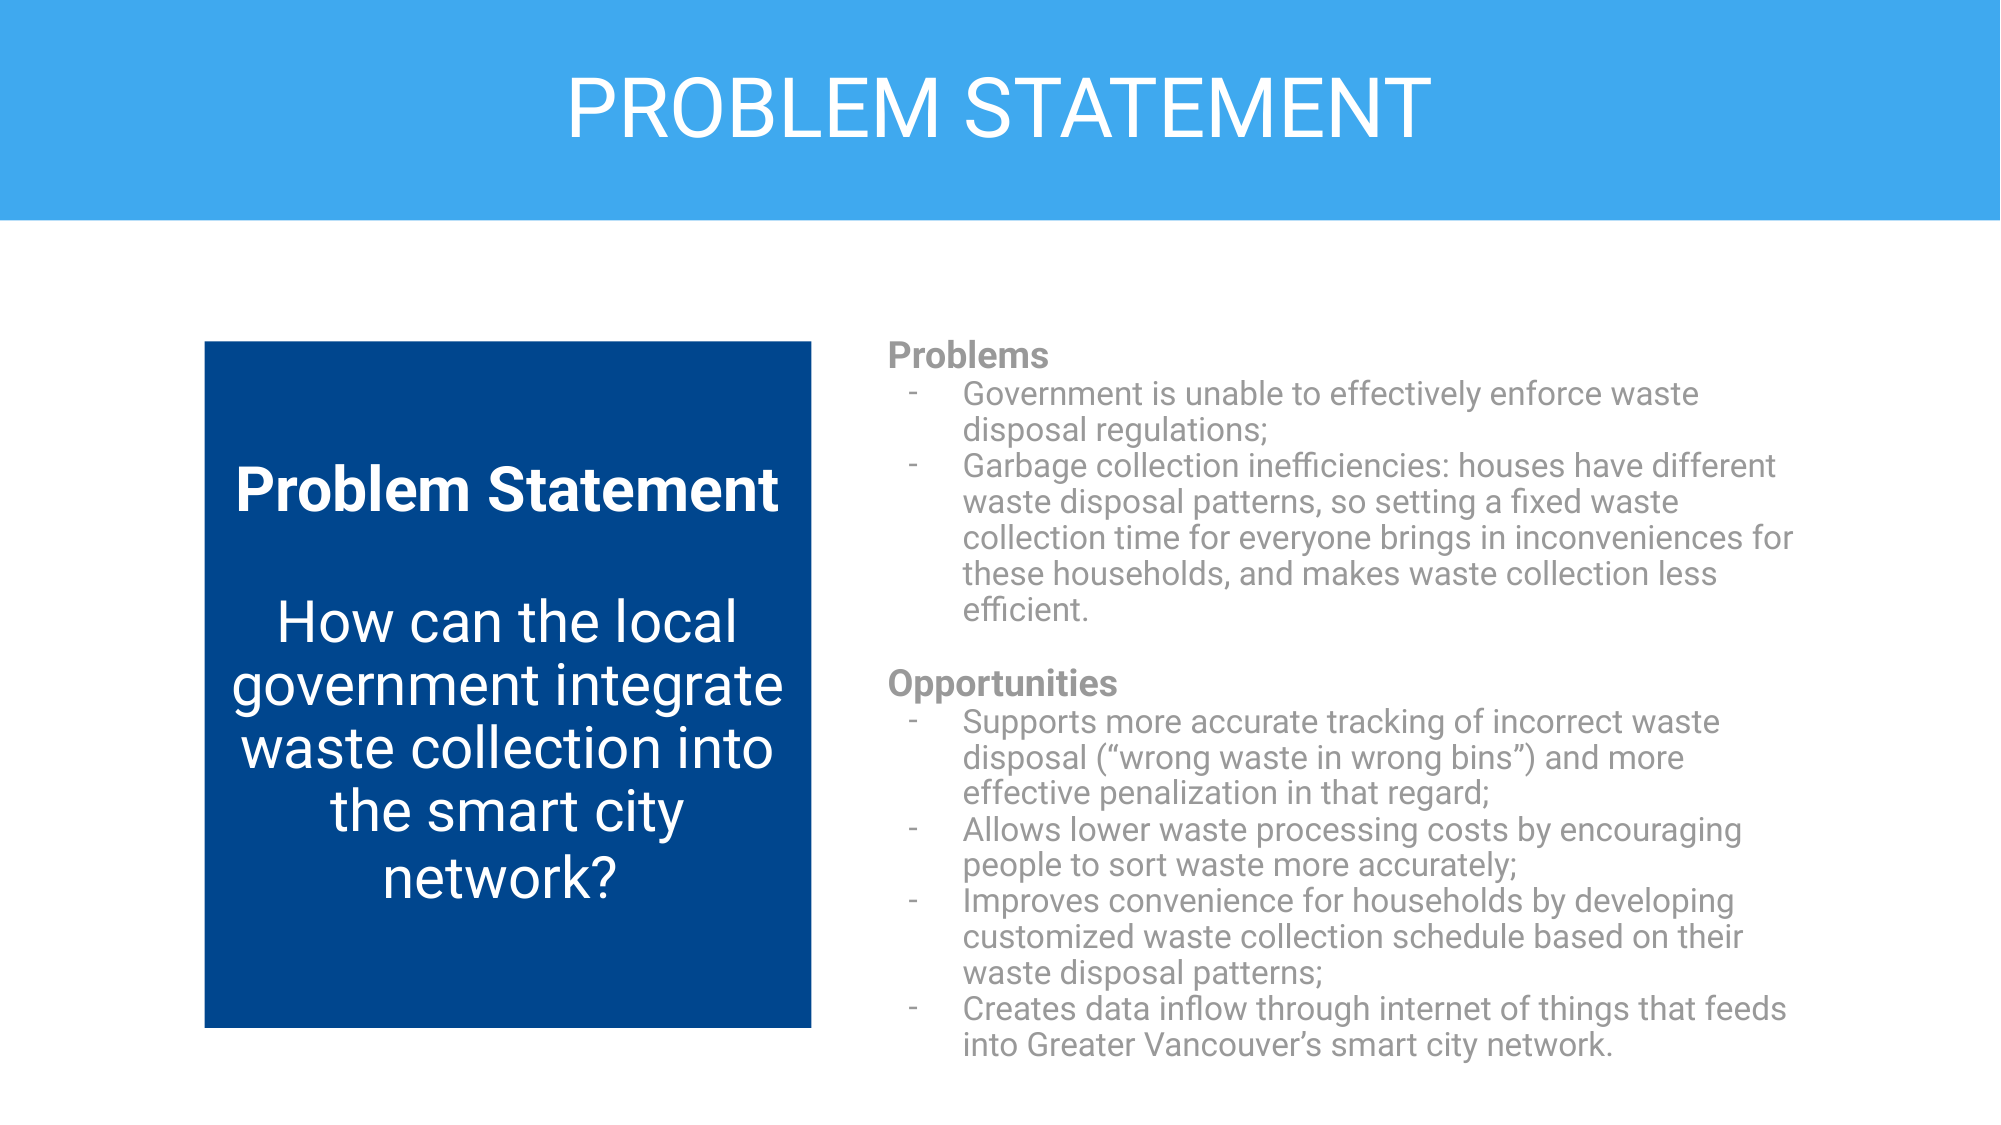

# PROBLEM STATEMENT
Problems
Government is unable to effectively enforce waste disposal regulations;
Garbage collection inefficiencies: houses have different waste disposal patterns, so setting a fixed waste collection time for everyone brings in inconveniences for these households, and makes waste collection less efficient.

Opportunities
Supports more accurate tracking of incorrect waste disposal (“wrong waste in wrong bins”) and more effective penalization in that regard;
Allows lower waste processing costs by encouraging people to sort waste more accurately;
Improves convenience for households by developing customized waste collection schedule based on their waste disposal patterns;
Creates data inflow through internet of things that feeds into Greater Vancouver’s smart city network.
Problem Statement

How can the local government integrate waste collection into the smart city network?